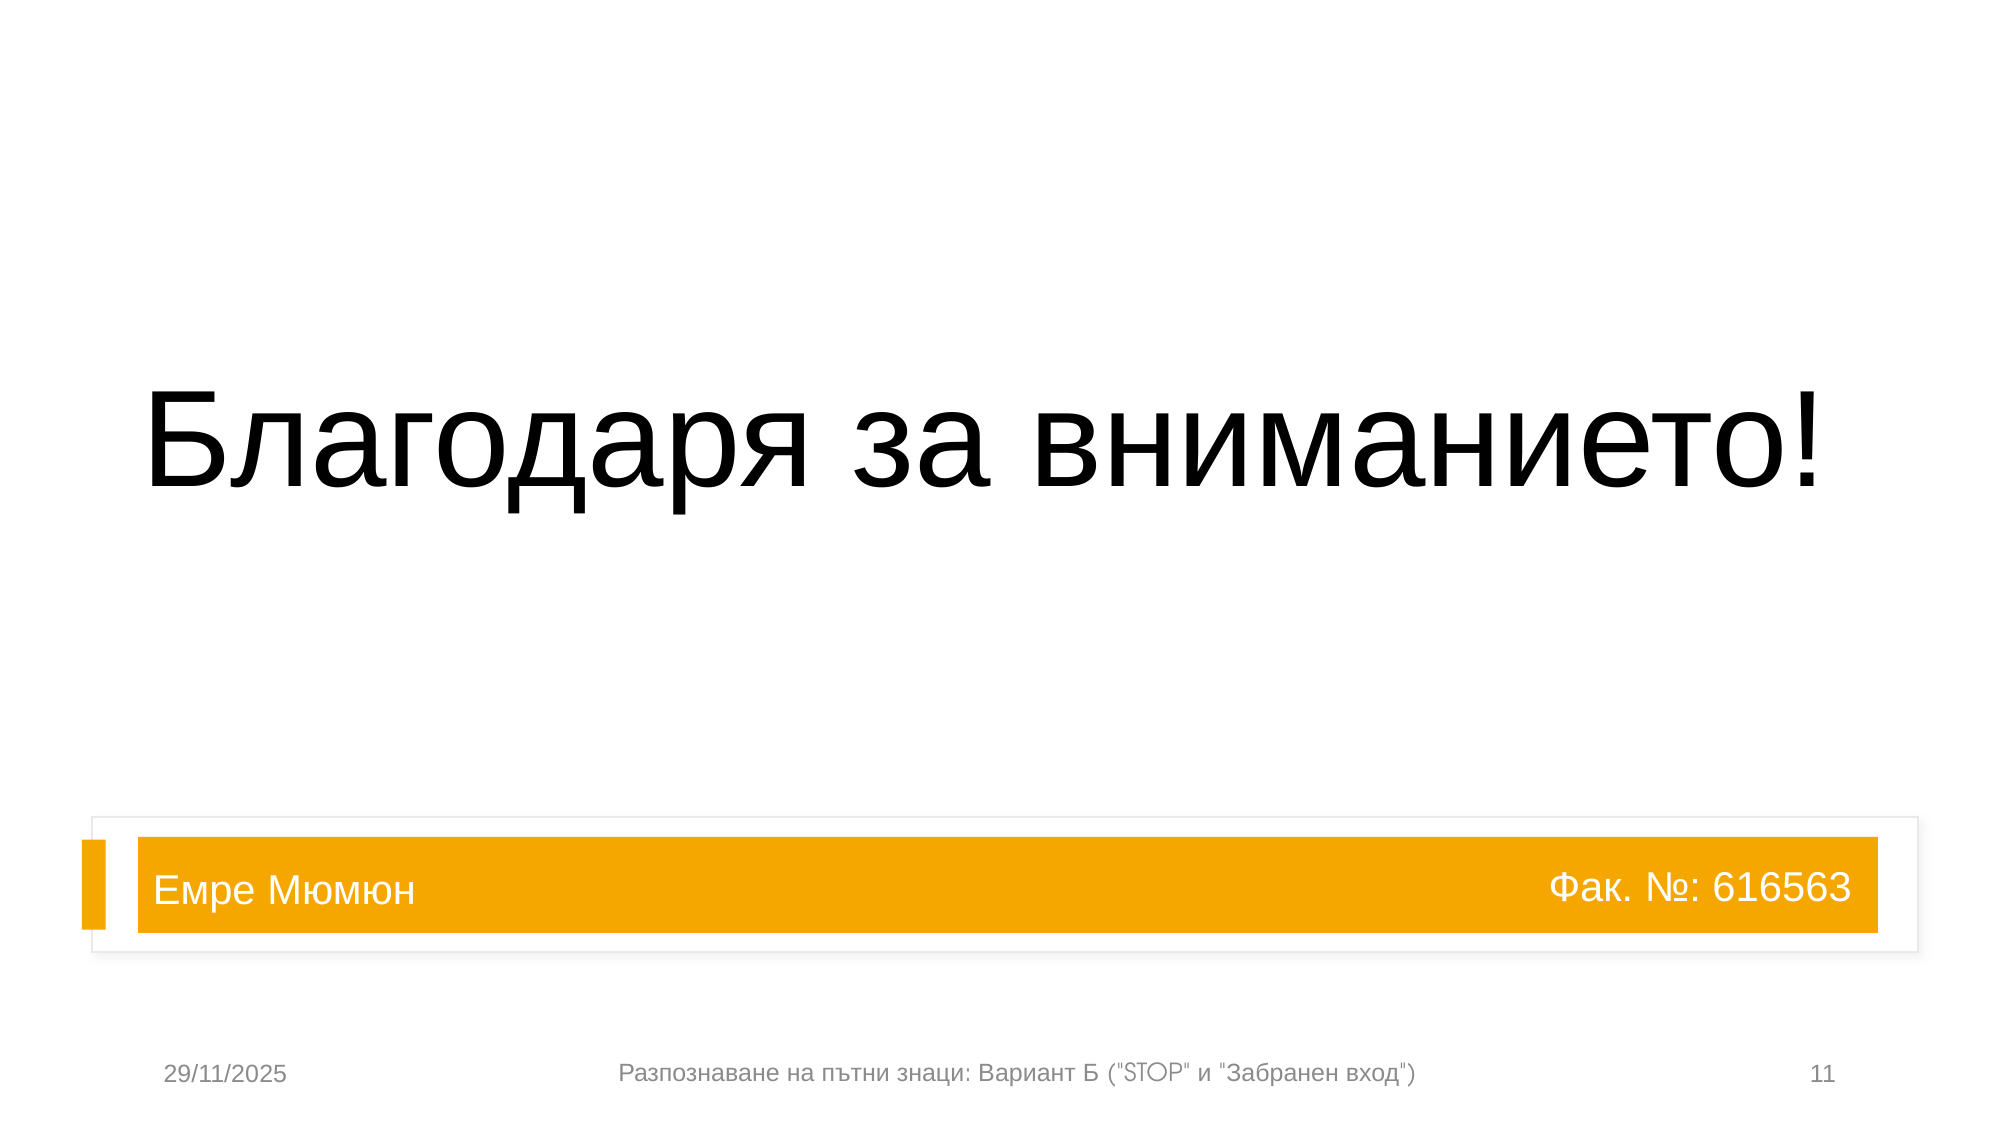

# Благодаря за вниманието!
Емре Мюмюн
Фак. №: 616563
Разпознаване на пътни знаци: Вариант Б ("STOP" и "Забранен вход")
29/11/2025
11